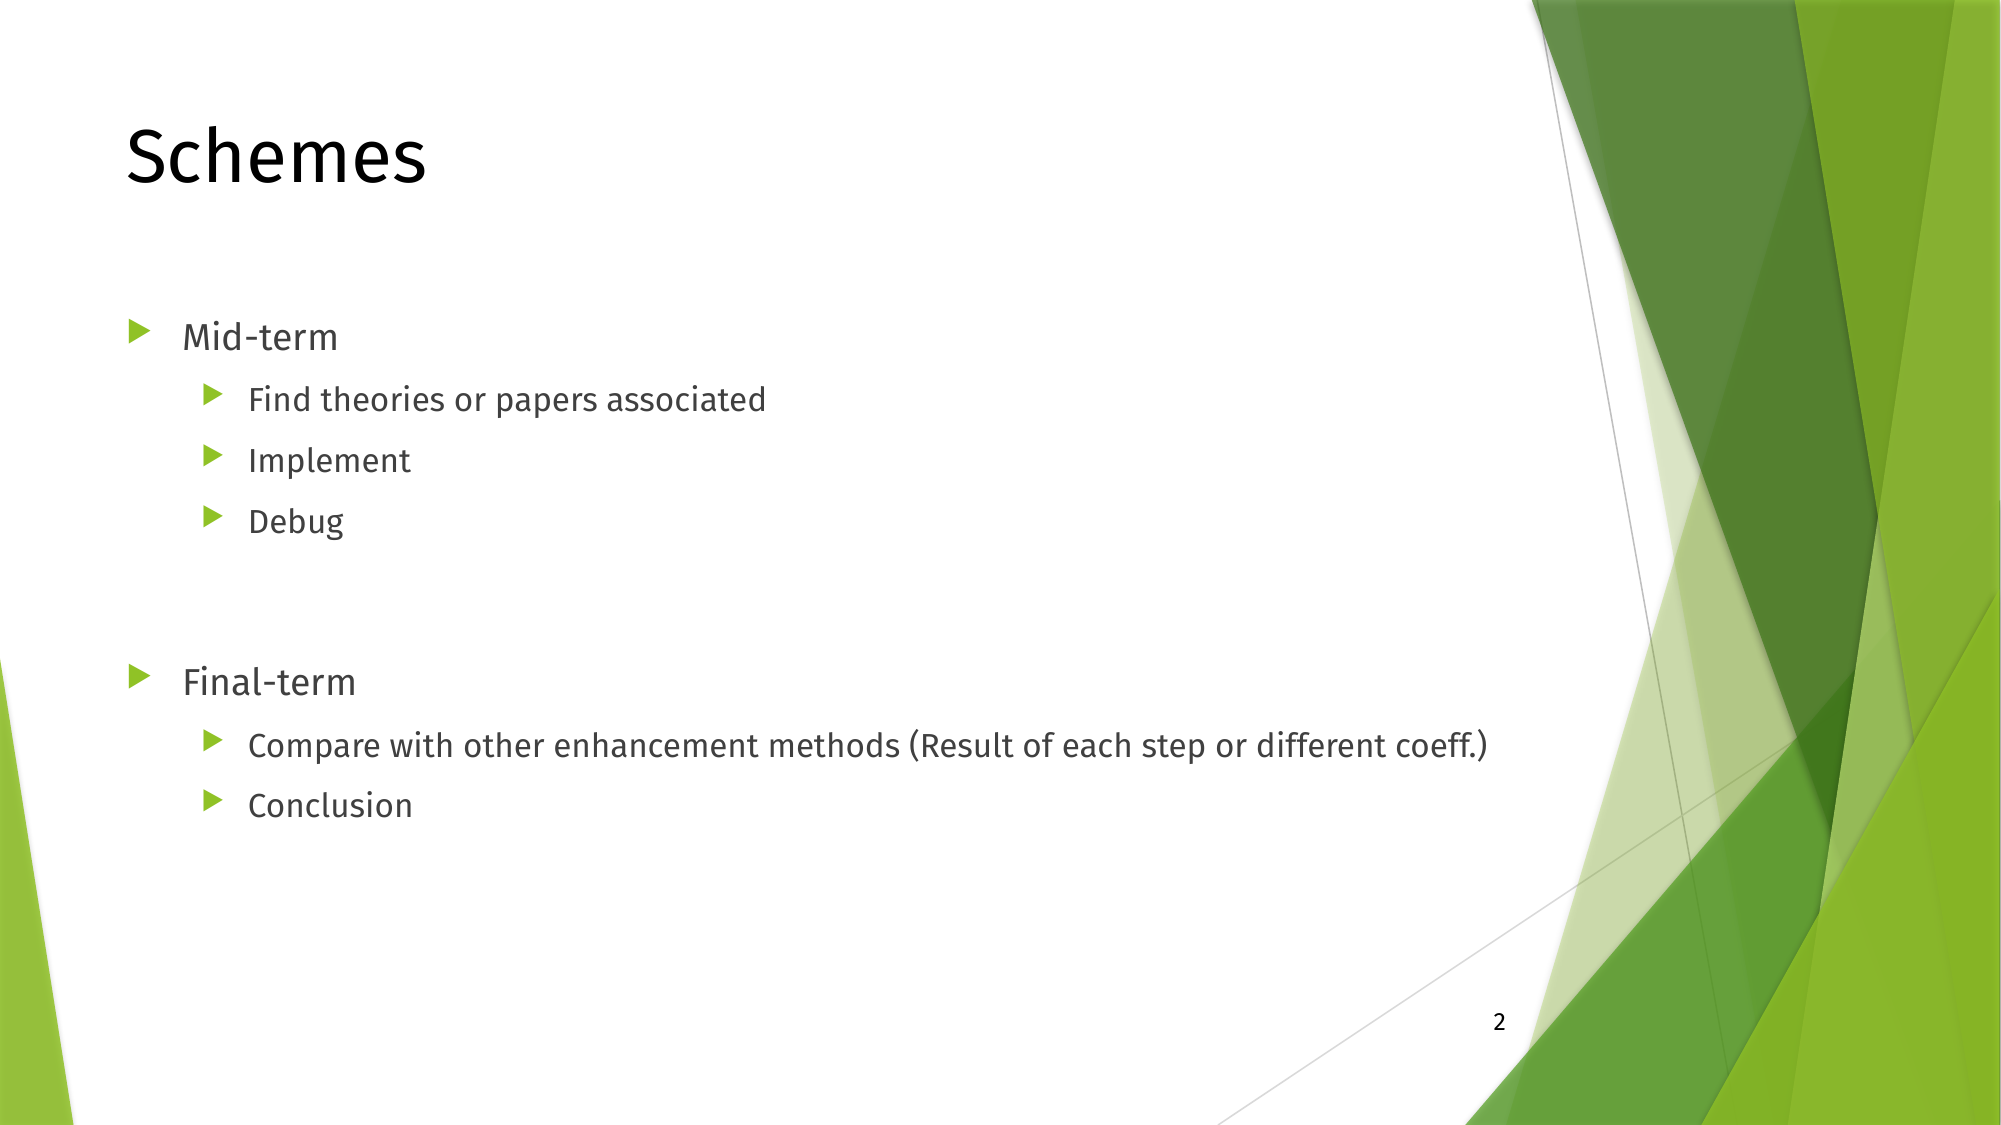

# Schemes
Mid-term
Find theories or papers associated
Implement
Debug

Final-term
Compare with other enhancement methods (Result of each step or different coeff.)
Conclusion

2